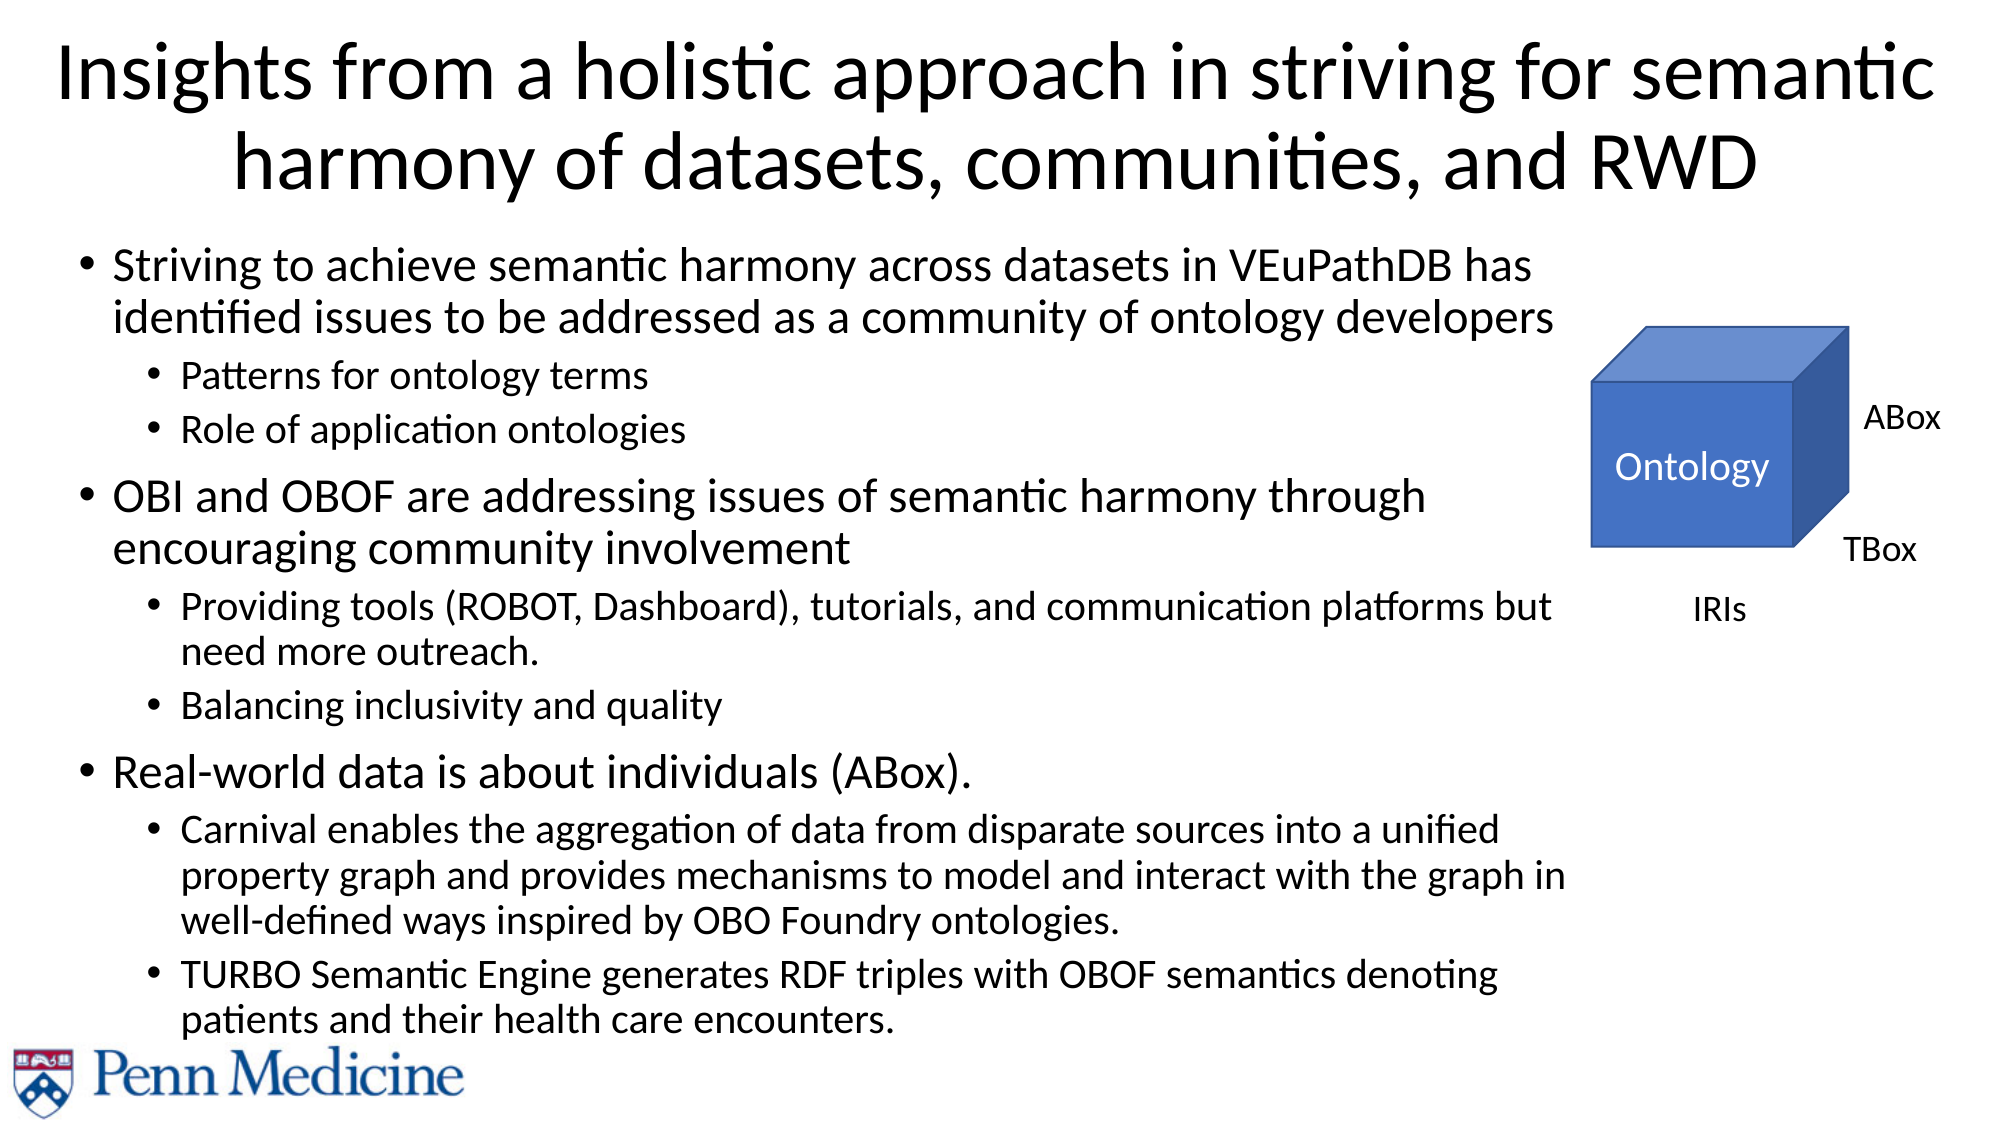

# Insights from a holistic approach in striving for semantic harmony of datasets, communities, and RWD
Striving to achieve semantic harmony across datasets in VEuPathDB has identified issues to be addressed as a community of ontology developers
Patterns for ontology terms
Role of application ontologies
OBI and OBOF are addressing issues of semantic harmony through encouraging community involvement
Providing tools (ROBOT, Dashboard), tutorials, and communication platforms but need more outreach.
Balancing inclusivity and quality
Real-world data is about individuals (ABox).
Carnival enables the aggregation of data from disparate sources into a unified property graph and provides mechanisms to model and interact with the graph in well-defined ways inspired by OBO Foundry ontologies.
TURBO Semantic Engine generates RDF triples with OBOF semantics denoting patients and their health care encounters.

Ontology
 ABox
TBox
IRIs